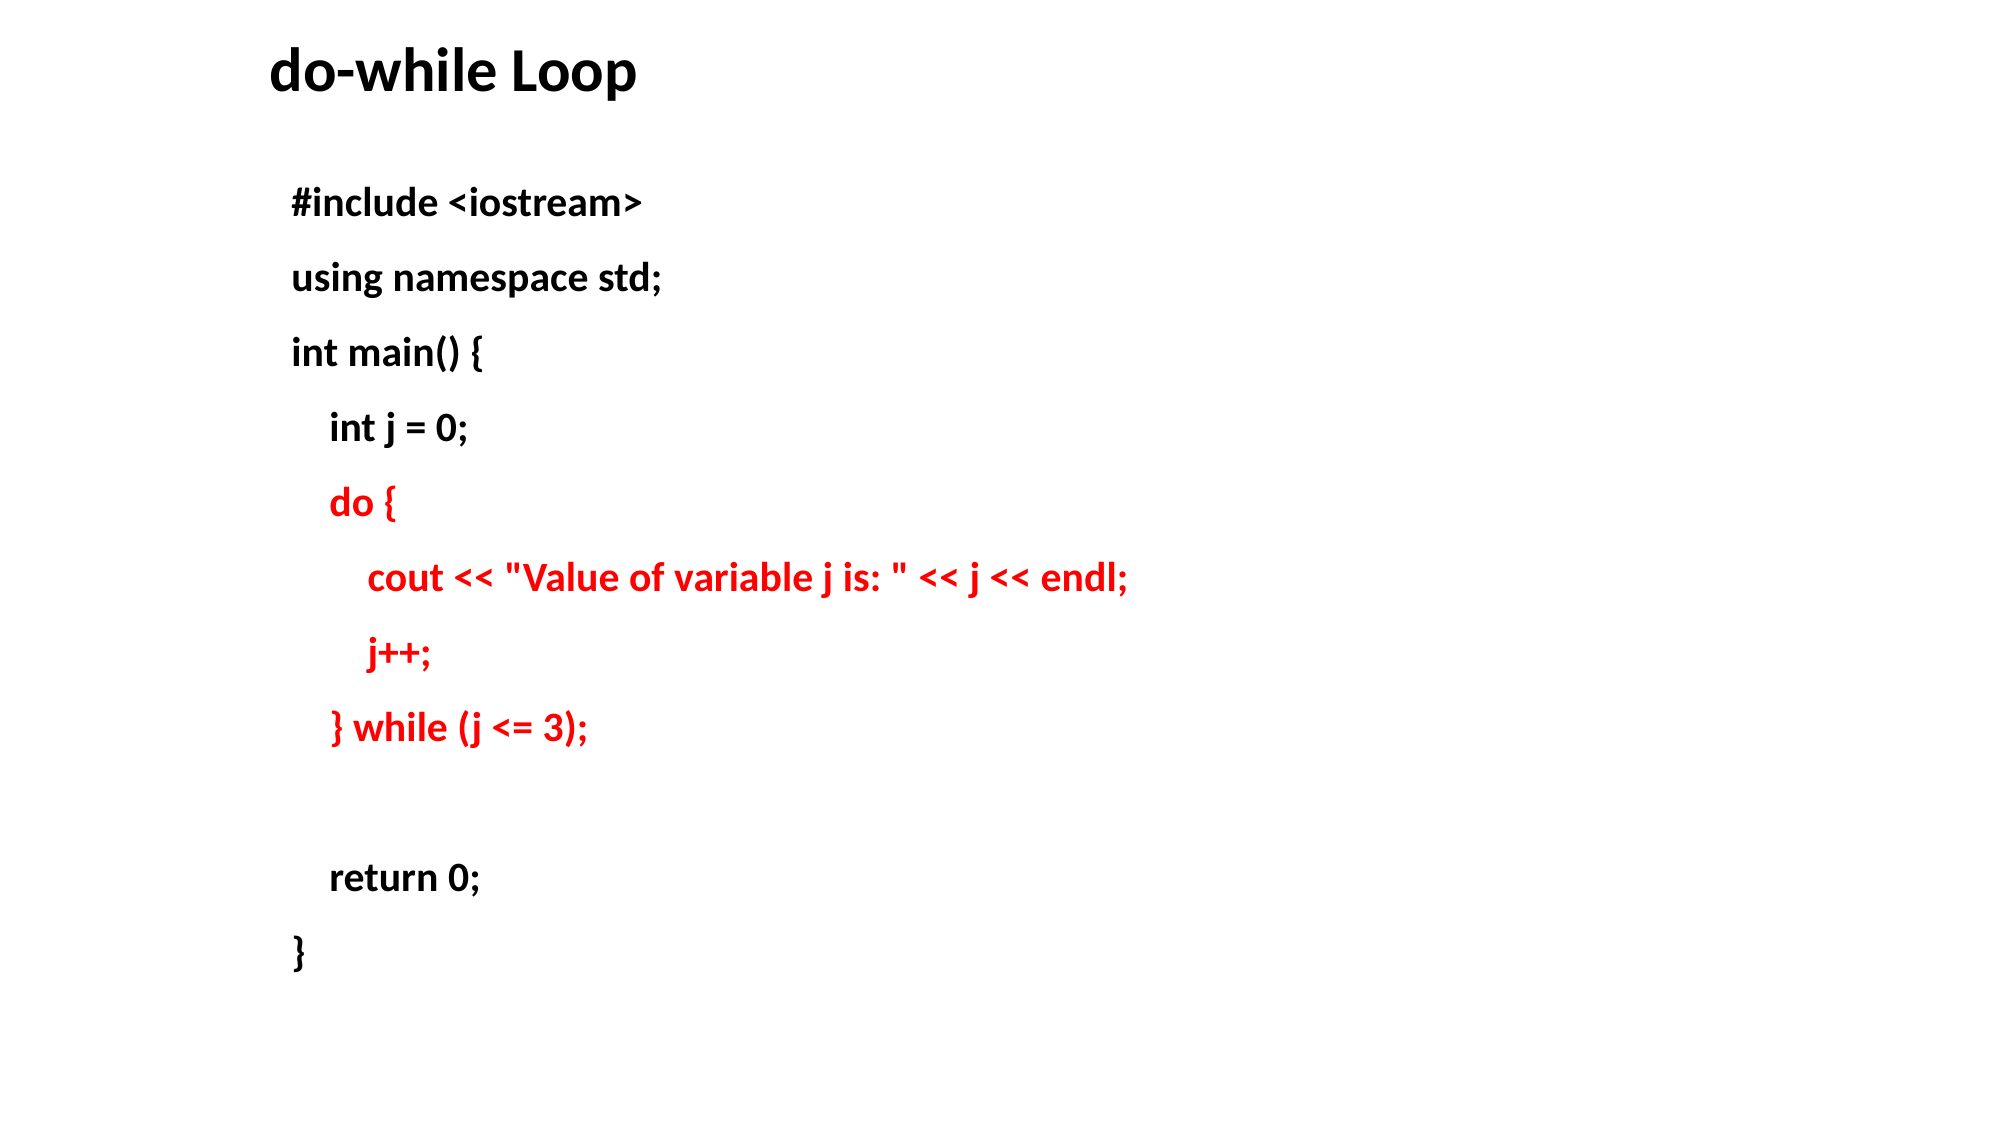

do-while Loop
#include <iostream>
using namespace std;
int main() {
    int j = 0;
    do {
        cout << "Value of variable j is: " << j << endl;
        j++;
    } while (j <= 3);

    return 0;
}